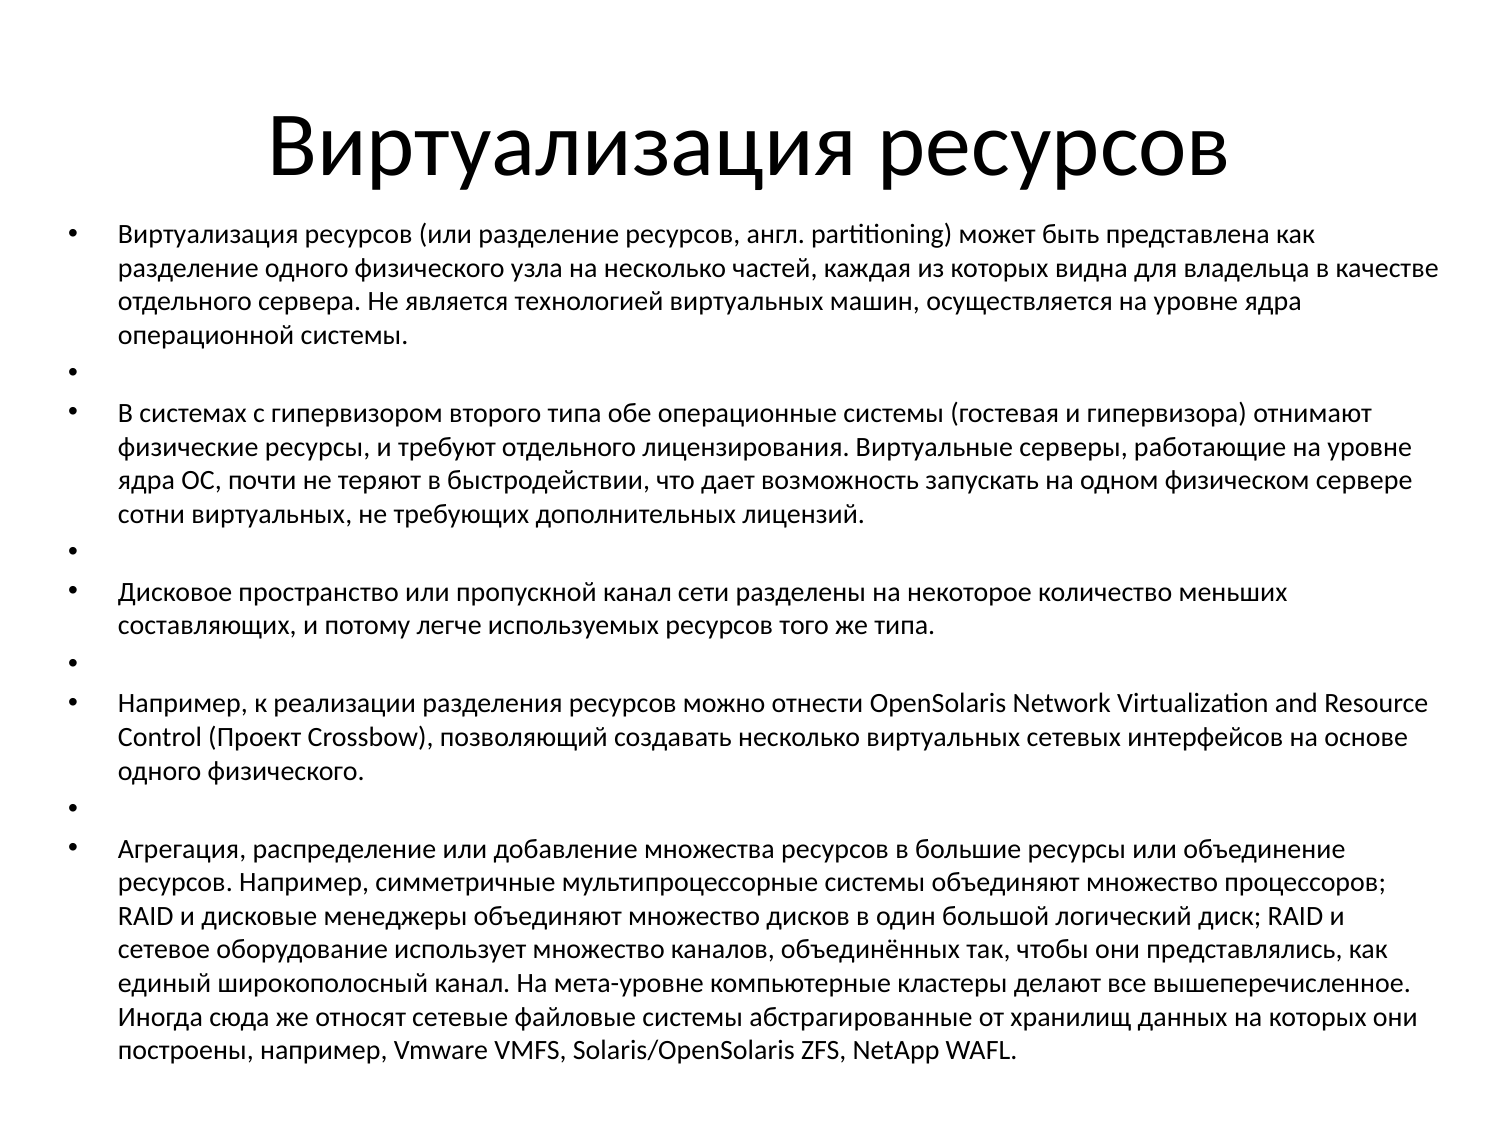

# Виртуализация ресурсов
Виртуализация ресурсов (или разделение ресурсов, англ. partitioning) может быть представлена как разделение одного физического узла на несколько частей, каждая из которых видна для владельца в качестве отдельного сервера. Не является технологией виртуальных машин, осуществляется на уровне ядра операционной системы.

В системах с гипервизором второго типа обе операционные системы (гостевая и гипервизора) отнимают физические ресурсы, и требуют отдельного лицензирования. Виртуальные серверы, работающие на уровне ядра ОС, почти не теряют в быстродействии, что дает возможность запускать на одном физическом сервере сотни виртуальных, не требующих дополнительных лицензий.

Дисковое пространство или пропускной канал сети разделены на некоторое количество меньших составляющих, и потому легче используемых ресурсов того же типа.

Например, к реализации разделения ресурсов можно отнести OpenSolaris Network Virtualization and Resource Control (Проект Crossbow), позволяющий создавать несколько виртуальных сетевых интерфейсов на основе одного физического.

Агрегация, распределение или добавление множества ресурсов в большие ресурсы или объединение ресурсов. Например, симметричные мультипроцессорные системы объединяют множество процессоров; RAID и дисковые менеджеры объединяют множество дисков в один большой логический диск; RAID и сетевое оборудование использует множество каналов, объединённых так, чтобы они представлялись, как единый широкополосный канал. На мета-уровне компьютерные кластеры делают все вышеперечисленное. Иногда сюда же относят сетевые файловые системы абстрагированные от хранилищ данных на которых они построены, например, Vmware VMFS, Solaris/OpenSolaris ZFS, NetApp WAFL.